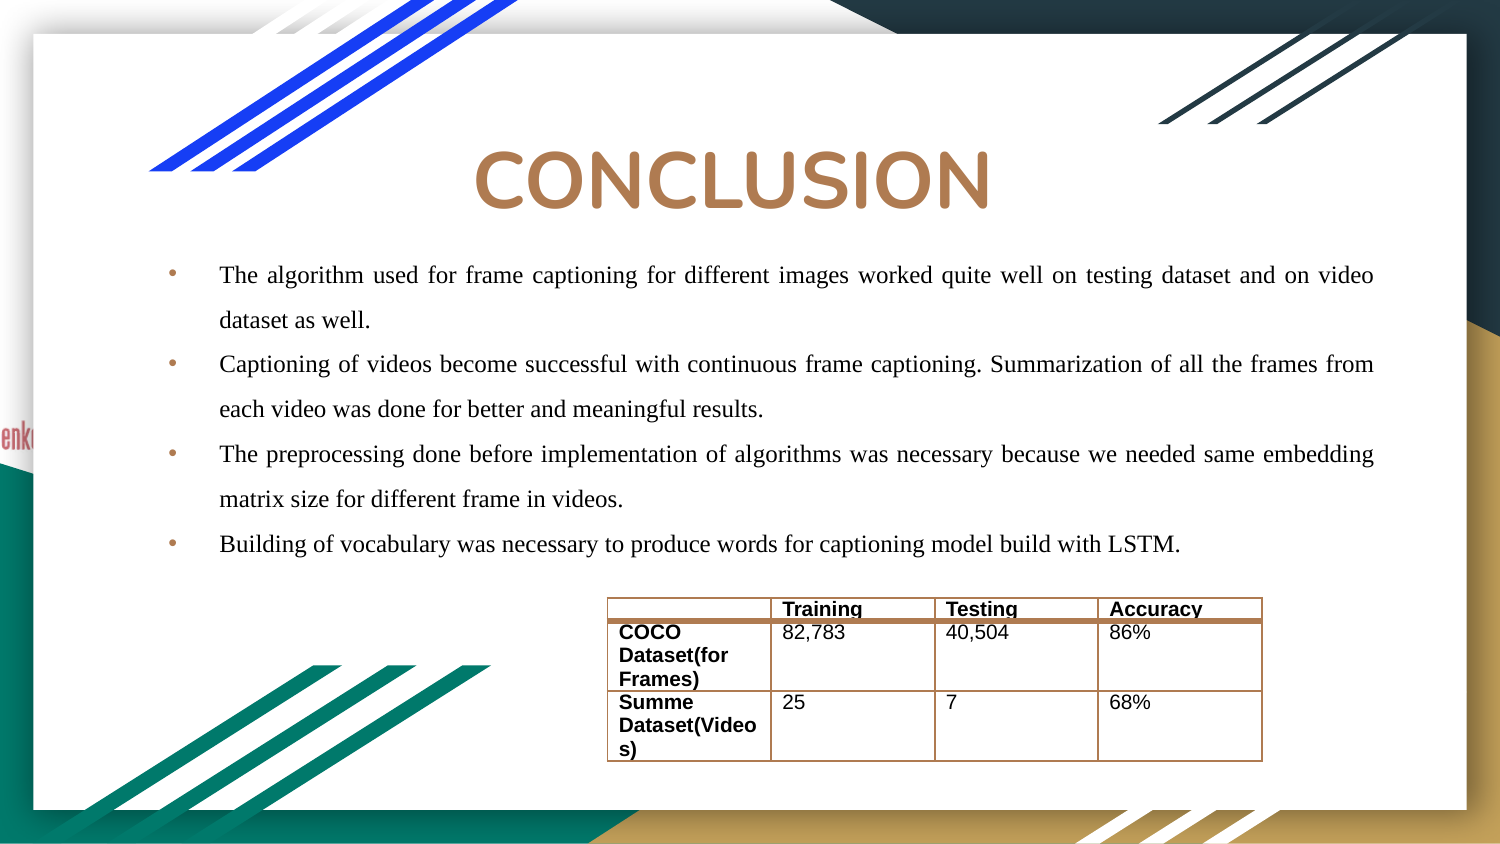

# CONCLUSION
The algorithm used for frame captioning for different images worked quite well on testing dataset and on video dataset as well.
Captioning of videos become successful with continuous frame captioning. Summarization of all the frames from each video was done for better and meaningful results.
The preprocessing done before implementation of algorithms was necessary because we needed same embedding matrix size for different frame in videos.
Building of vocabulary was necessary to produce words for captioning model build with LSTM.

|  | Training | Testing | Accuracy |
| --- | --- | --- | --- |
| COCO Dataset(for Frames) | 82,783 | 40,504 | 86% |
| Summe Dataset(Videos) | 25 | 7 | 68% |